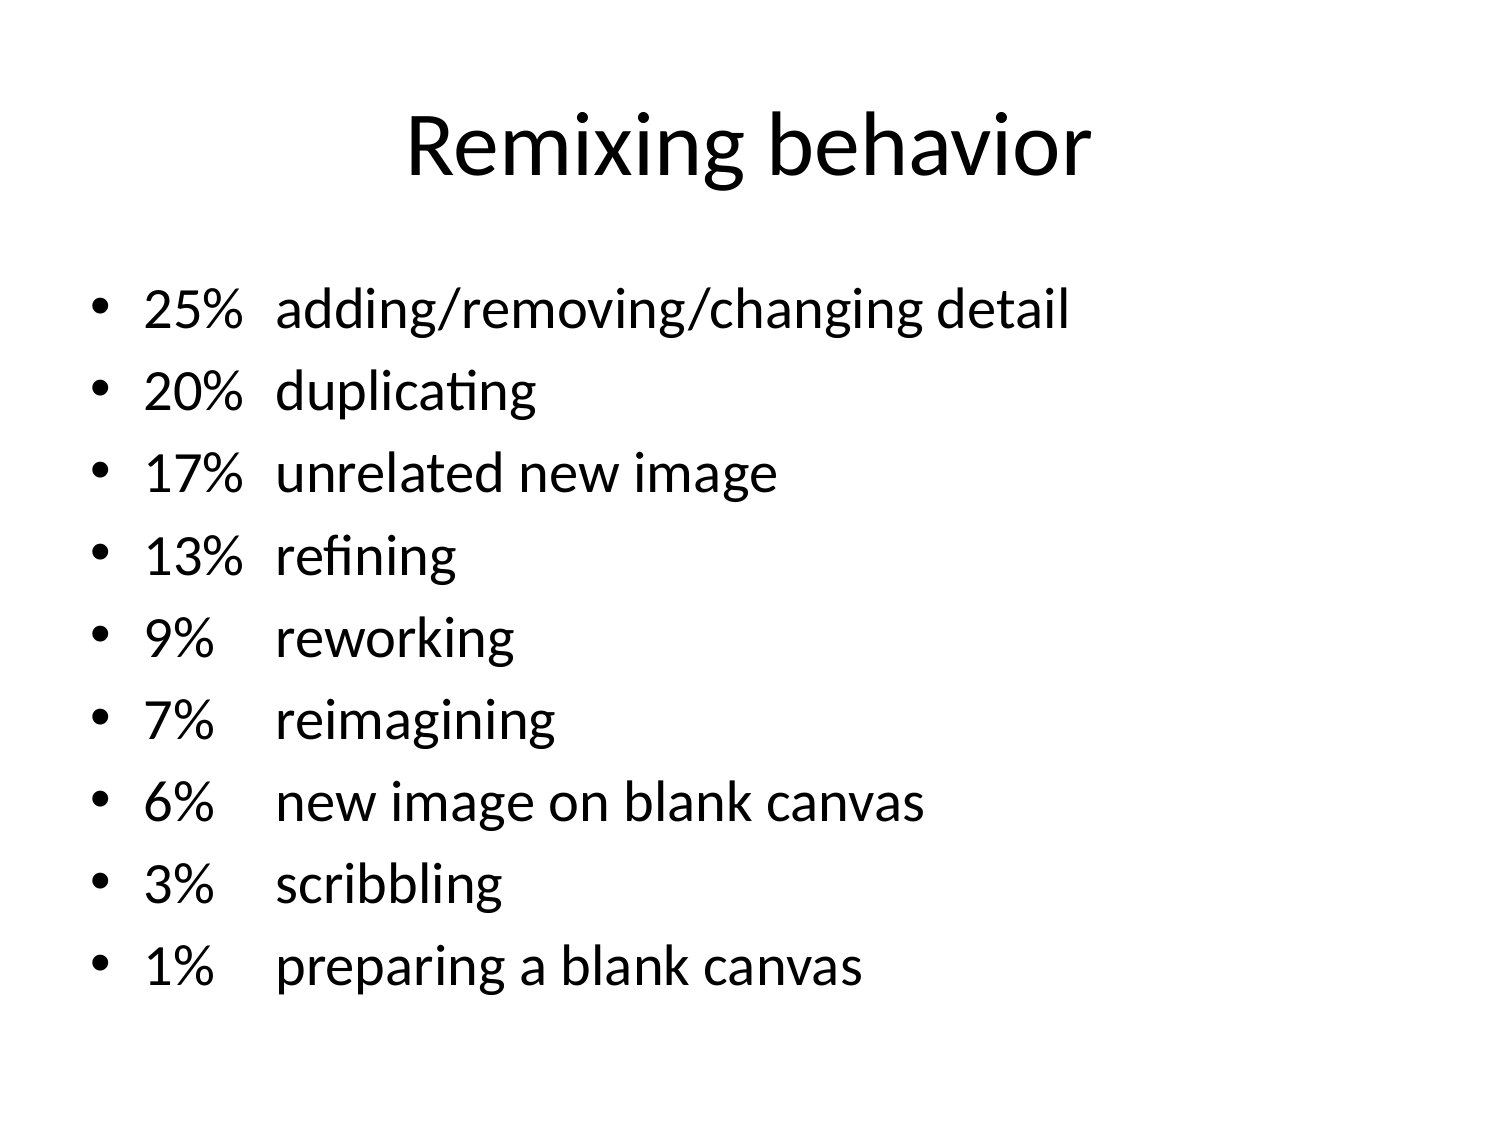

# Remixing behavior
25% 	adding/removing/changing detail
20% 	duplicating
17% 	unrelated new image
13%	refining
9% 	reworking
7% 	reimagining
6% 	new image on blank canvas
3% 	scribbling
1% 	preparing a blank canvas